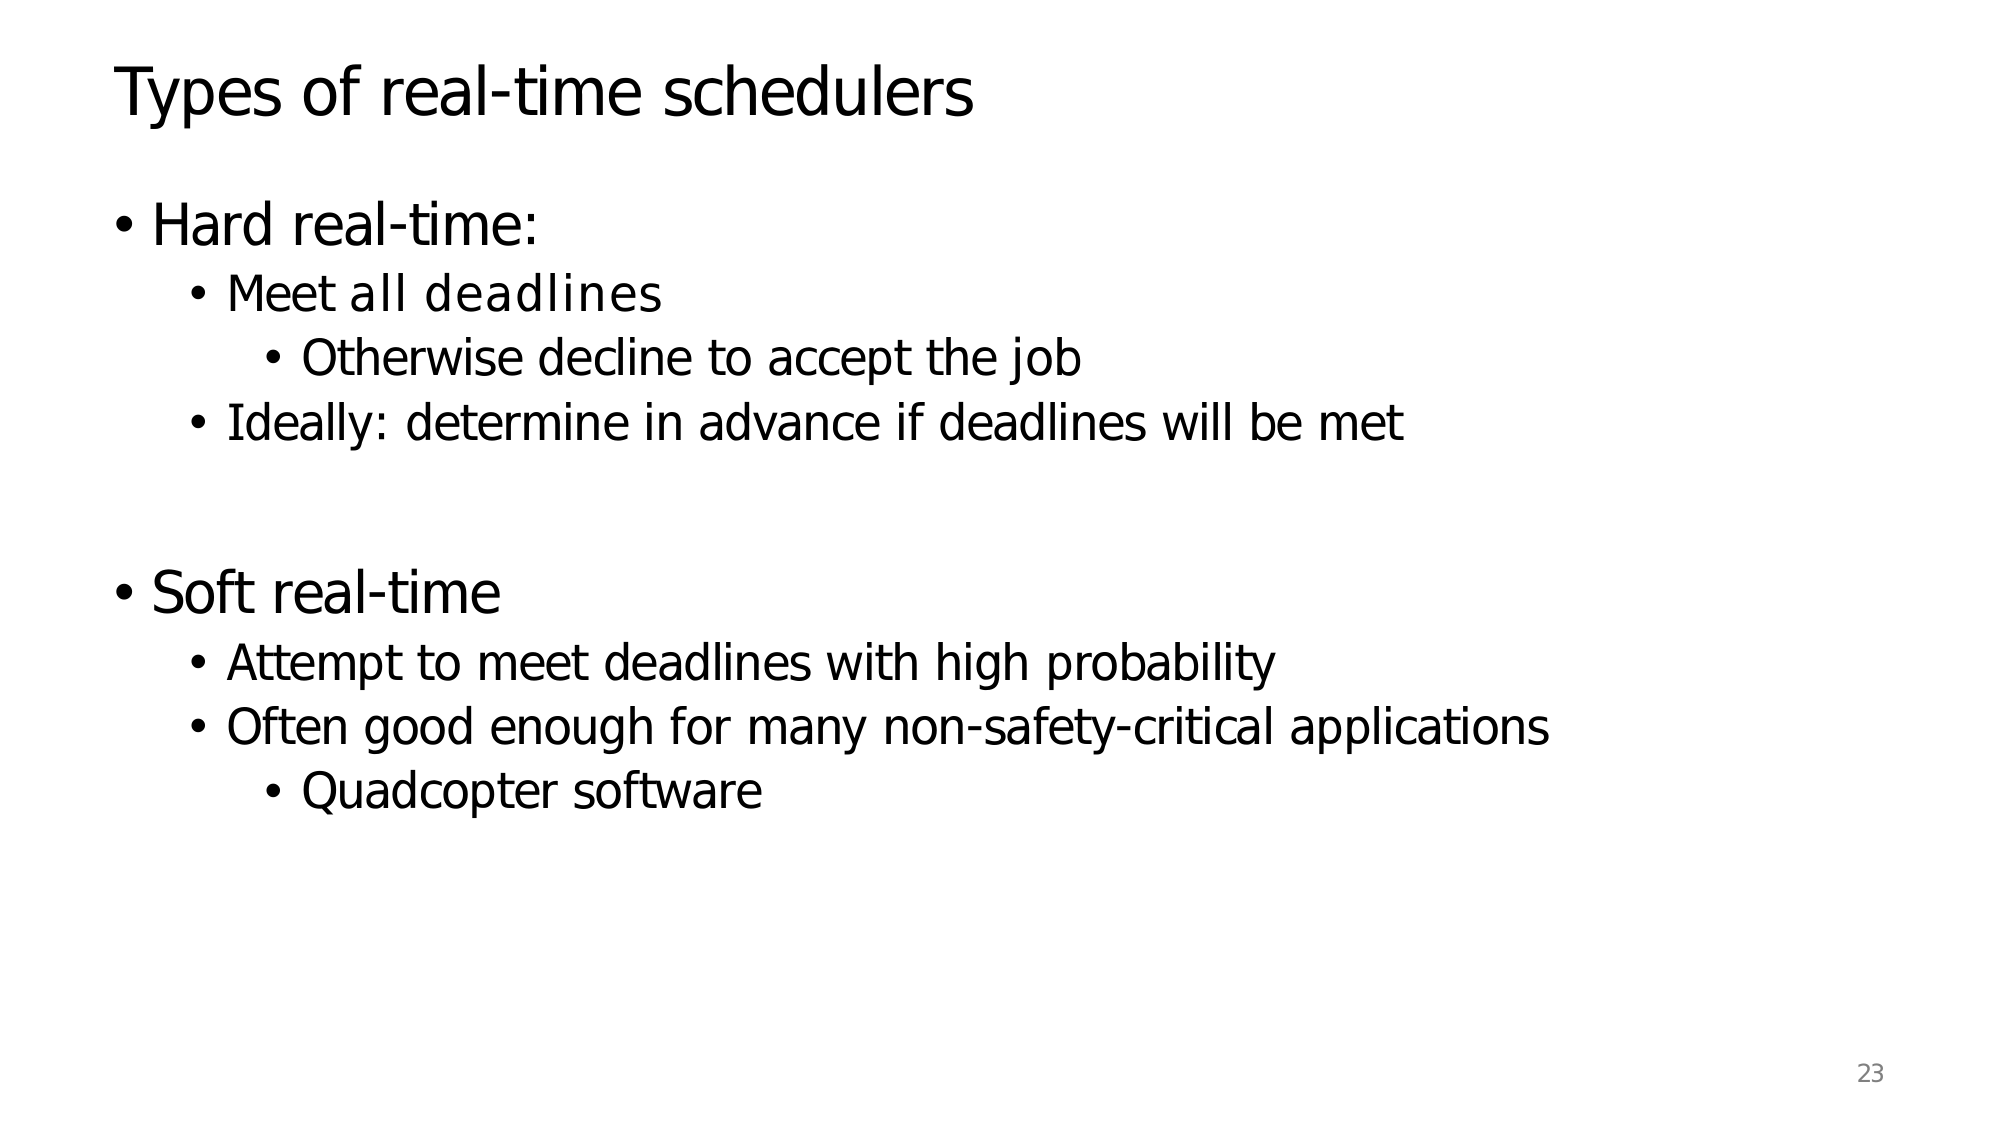

# Types of real-time schedulers
Hard real-time:
Meet all deadlines
Otherwise decline to accept the job
Ideally: determine in advance if deadlines will be met

Soft real-time
Attempt to meet deadlines with high probability
Often good enough for many non-safety-critical applications
Quadcopter software
23